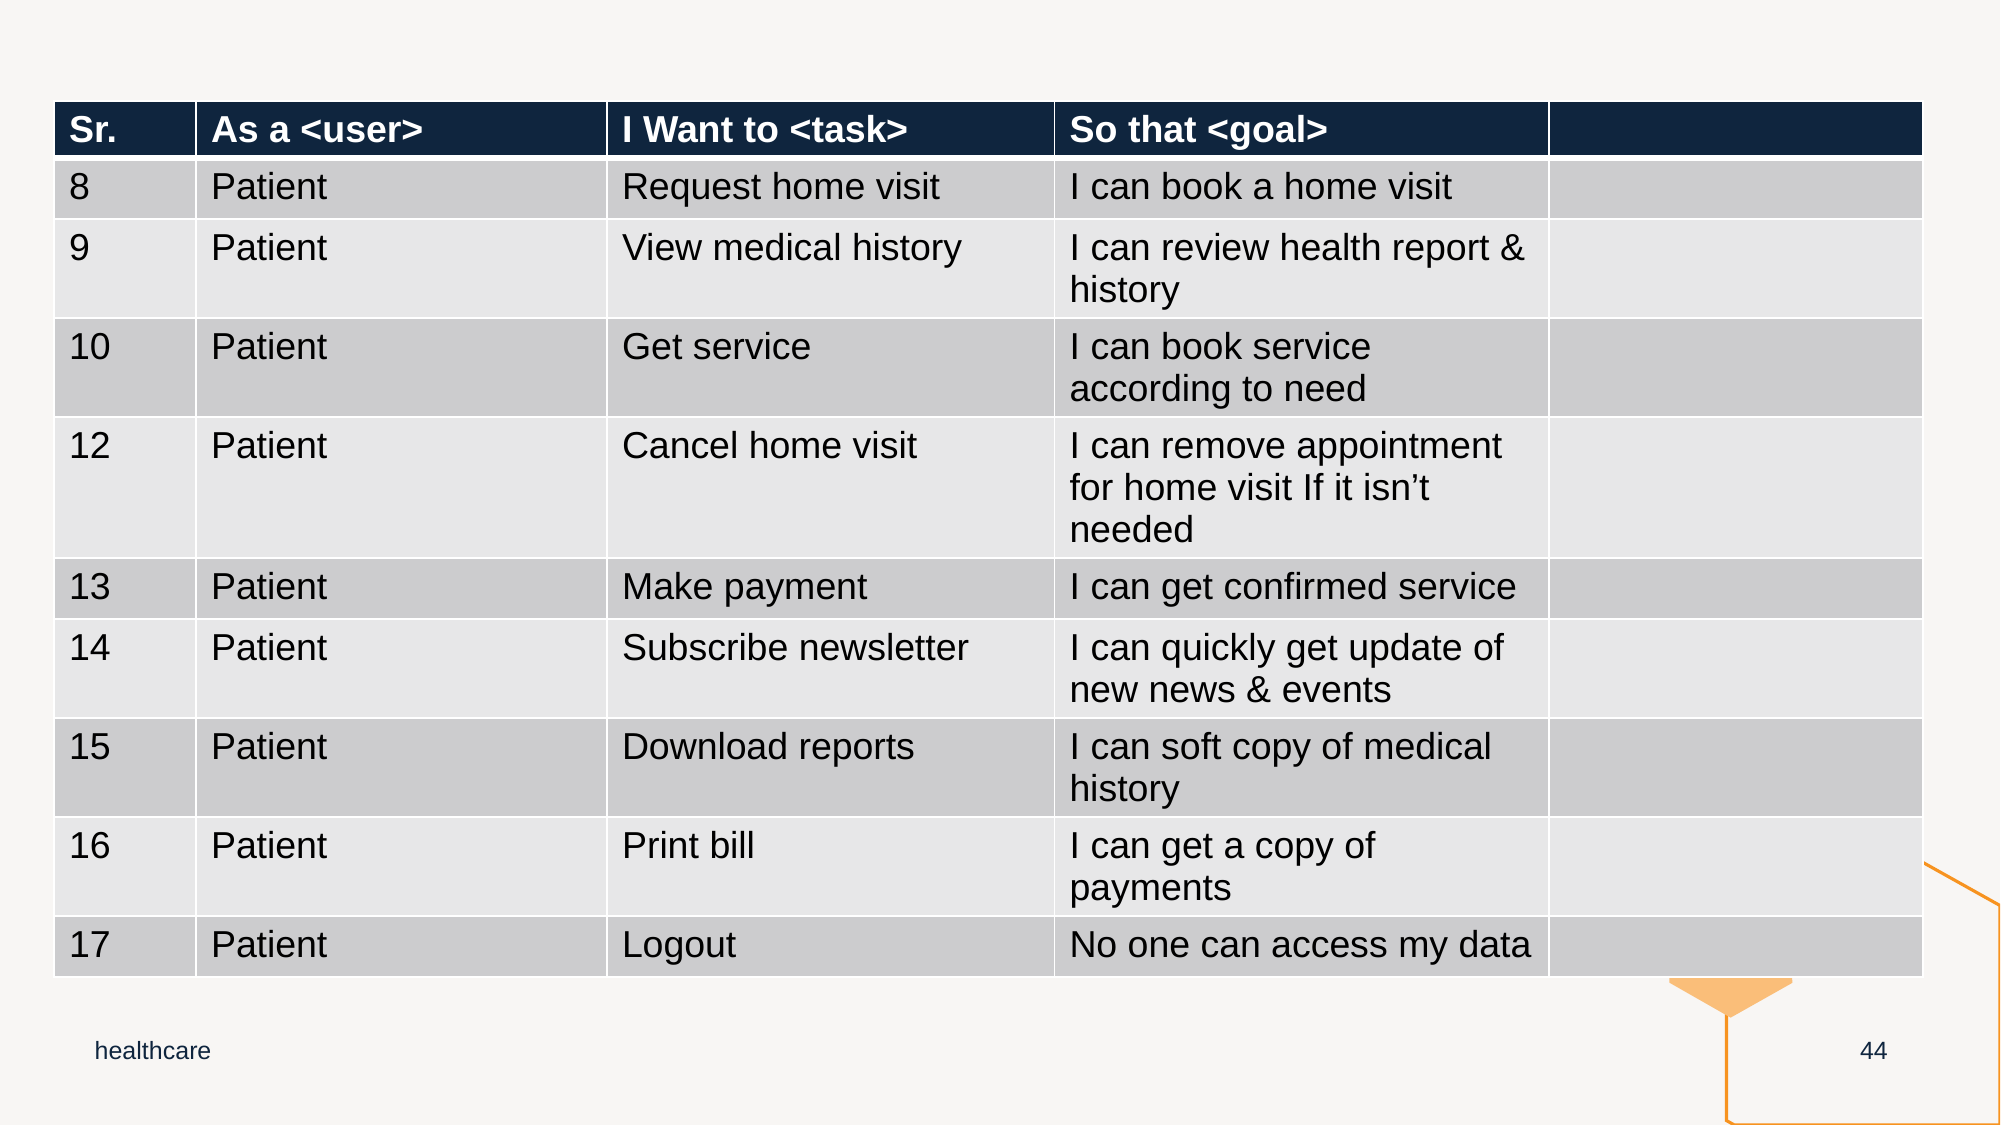

| Sr. | As a <user> | I Want to <task> | So that <goal> |  |
| --- | --- | --- | --- | --- |
| 8 | Patient | Request home visit | I can book a home visit |  |
| 9 | Patient | View medical history | I can review health report & history |  |
| 10 | Patient | Get service | I can book service according to need |  |
| 12 | Patient | Cancel home visit | I can remove appointment for home visit If it isn’t needed |  |
| 13 | Patient | Make payment | I can get confirmed service |  |
| 14 | Patient | Subscribe newsletter | I can quickly get update of new news & events |  |
| 15 | Patient | Download reports | I can soft copy of medical history |  |
| 16 | Patient | Print bill | I can get a copy of payments |  |
| 17 | Patient | Logout | No one can access my data |  |
#
healthcare
44